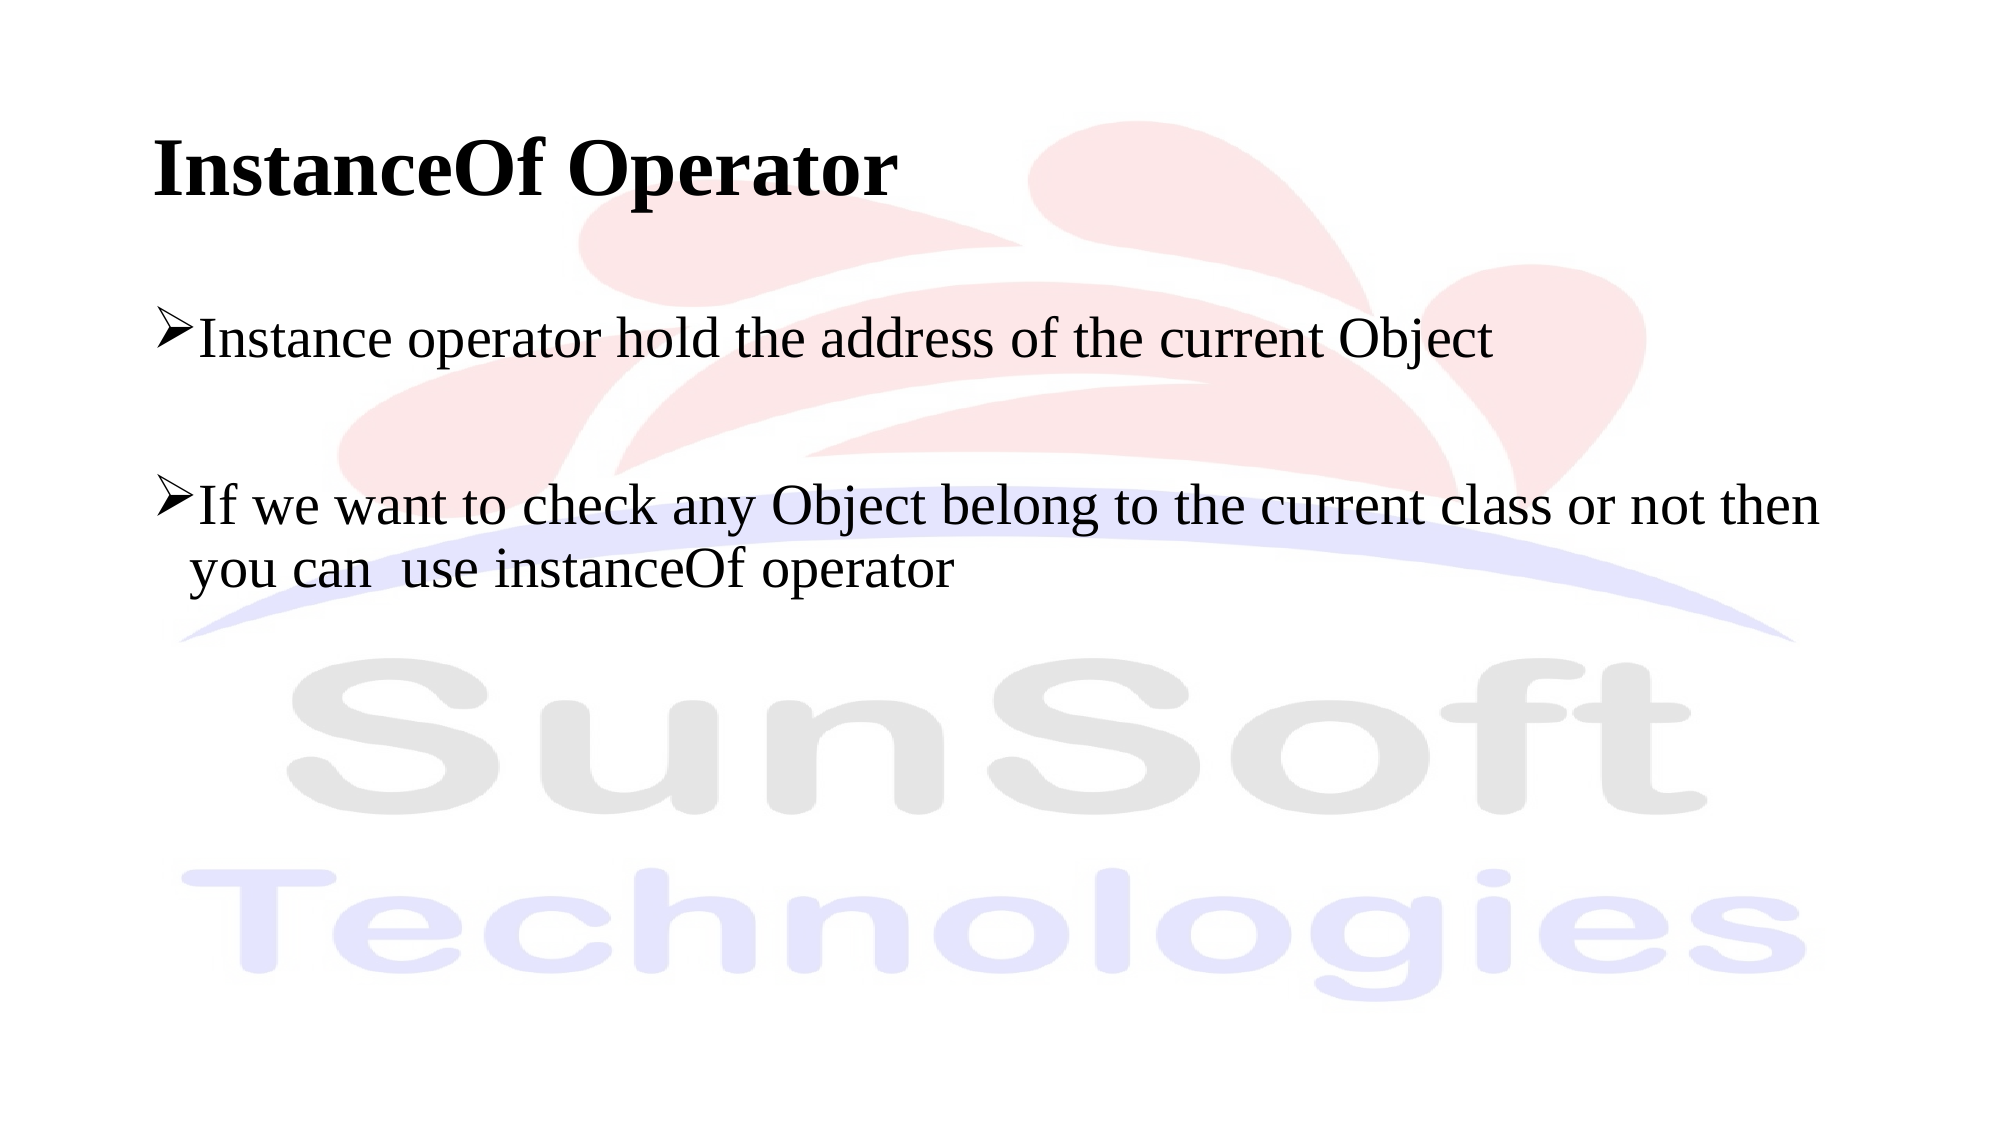

# InstanceOf Operator
Instance operator hold the address of the current Object

If we want to check any Object belong to the current class or not then you can  use instanceOf operator